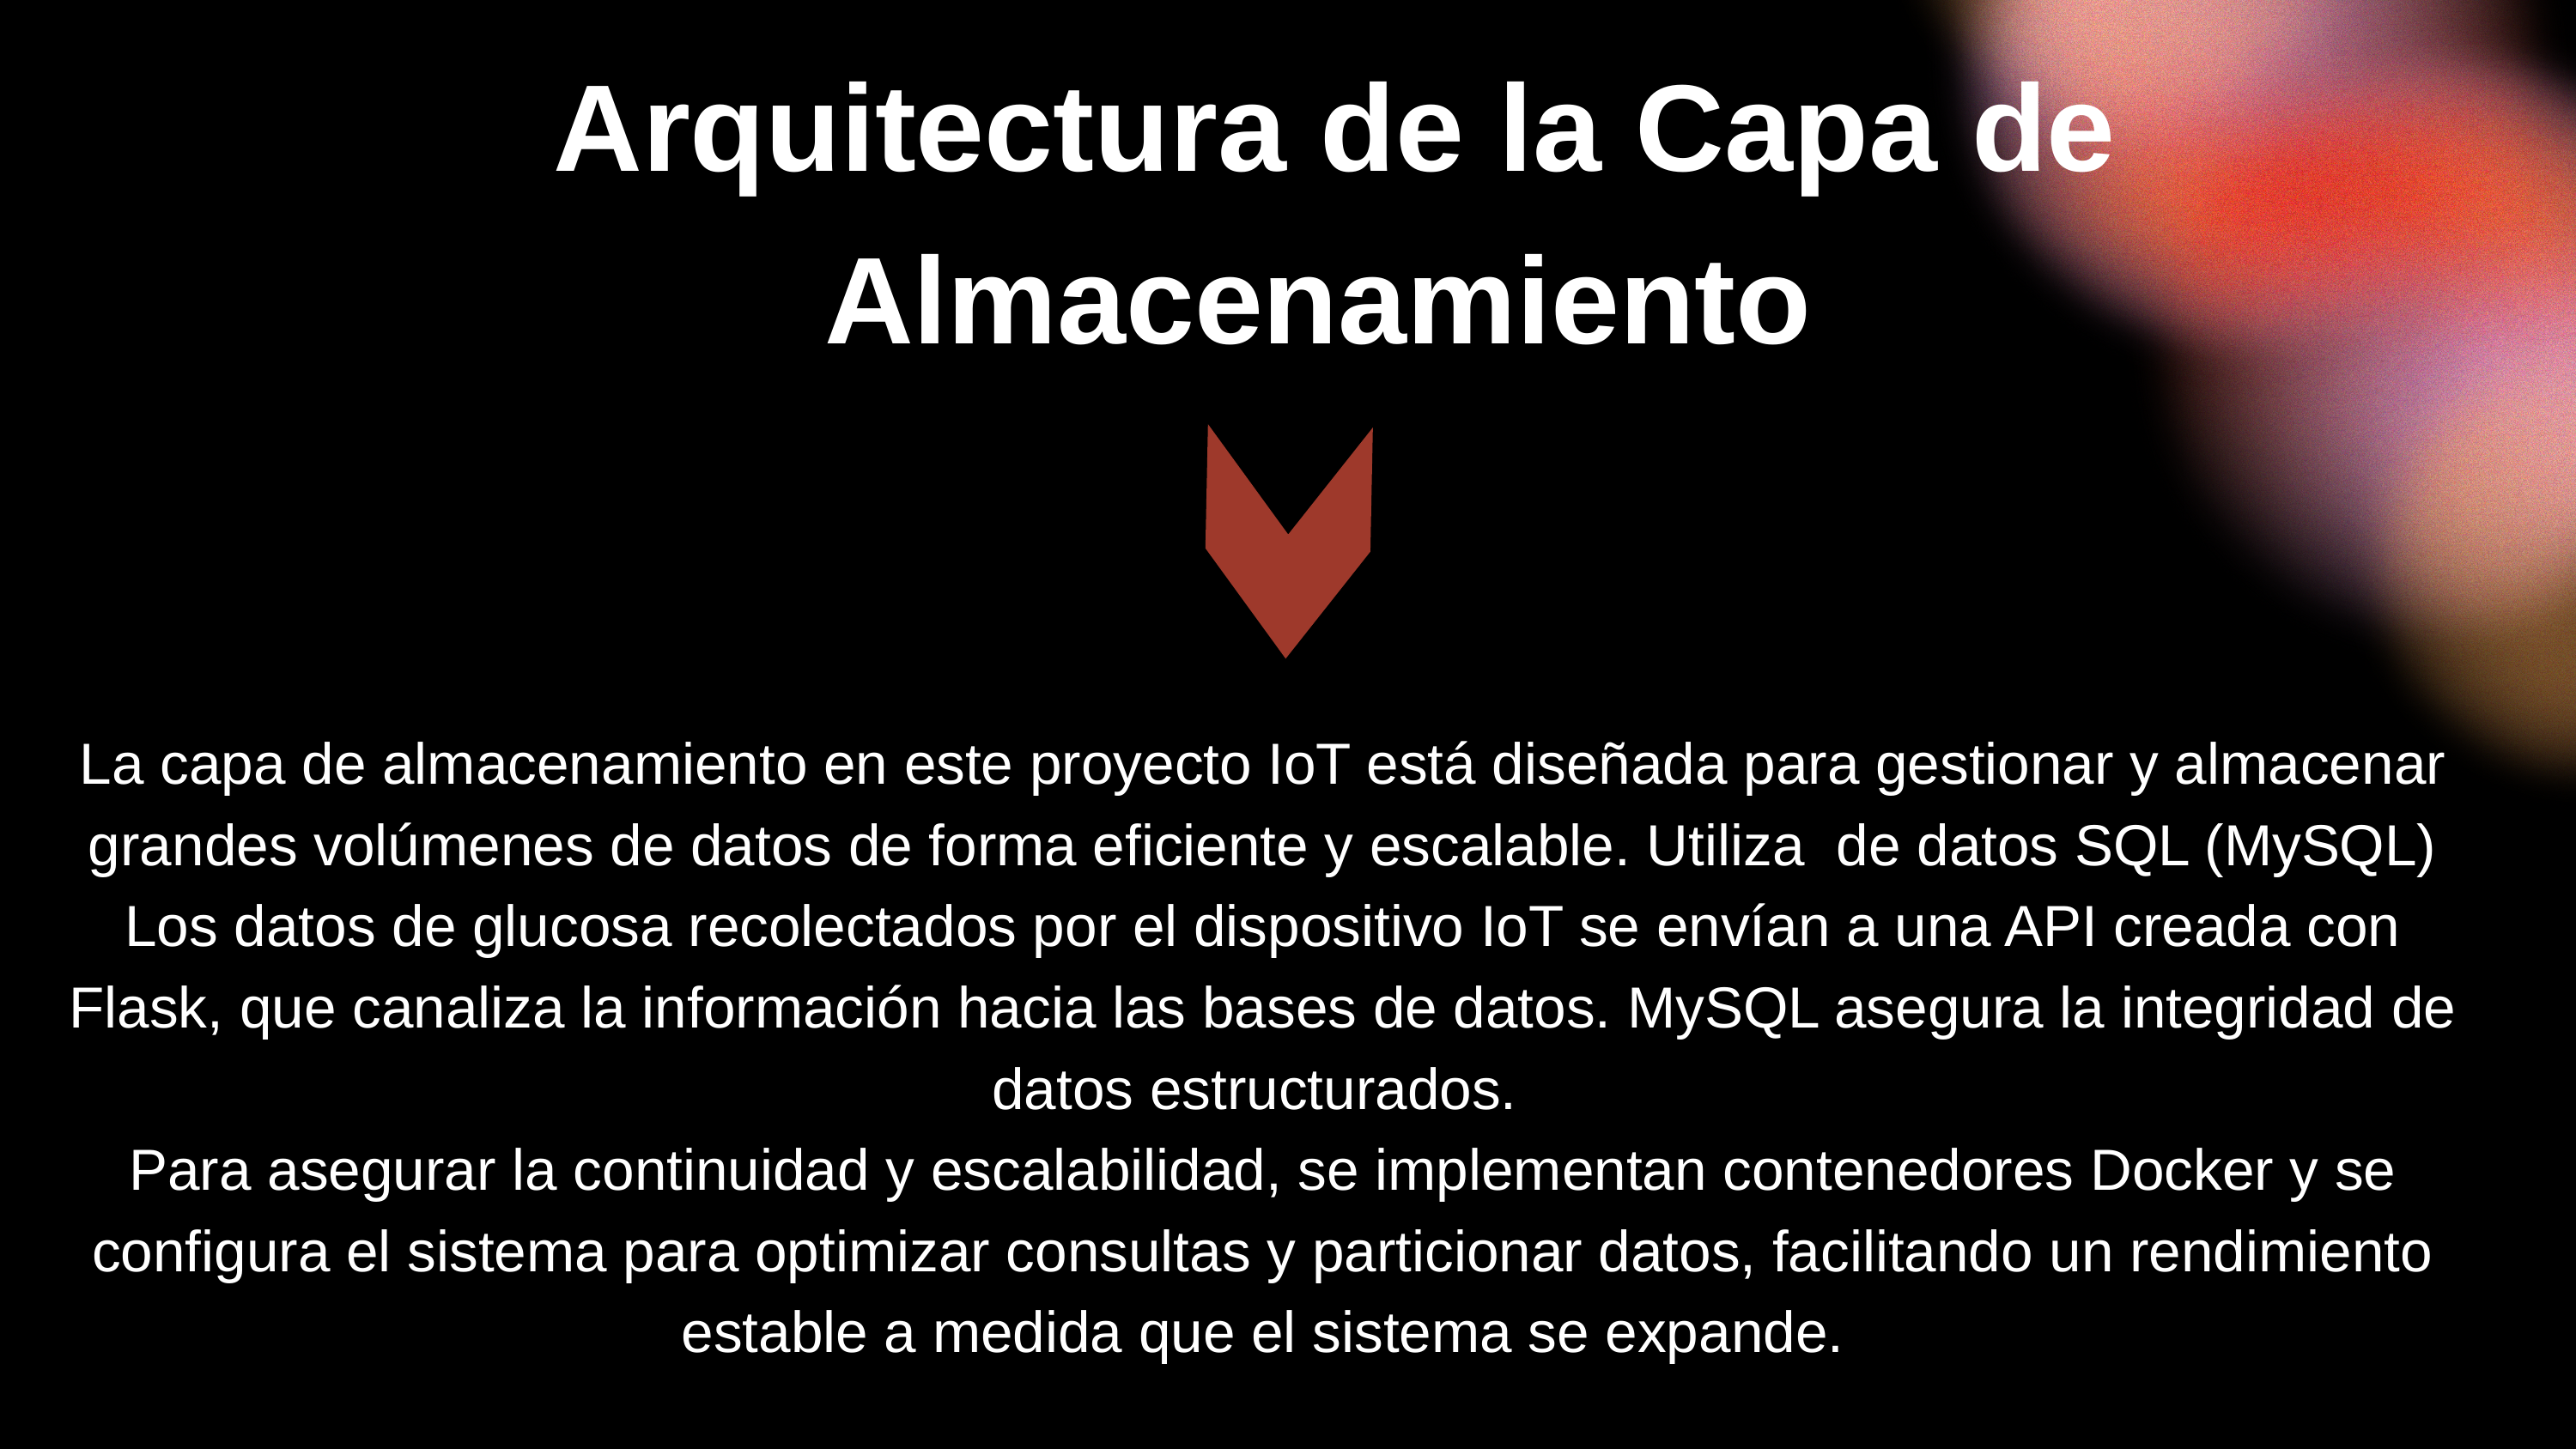

Arquitectura de la Capa de Almacenamiento

La capa de almacenamiento en este proyecto IoT está diseñada para gestionar y almacenar grandes volúmenes de datos de forma eficiente y escalable. Utiliza  de datos SQL (MySQL) Los datos de glucosa recolectados por el dispositivo IoT se envían a una API creada con Flask, que canaliza la información hacia las bases de datos. MySQL asegura la integridad de datos estructurados.
Para asegurar la continuidad y escalabilidad, se implementan contenedores Docker y se configura el sistema para optimizar consultas y particionar datos, facilitando un rendimiento estable a medida que el sistema se expande.